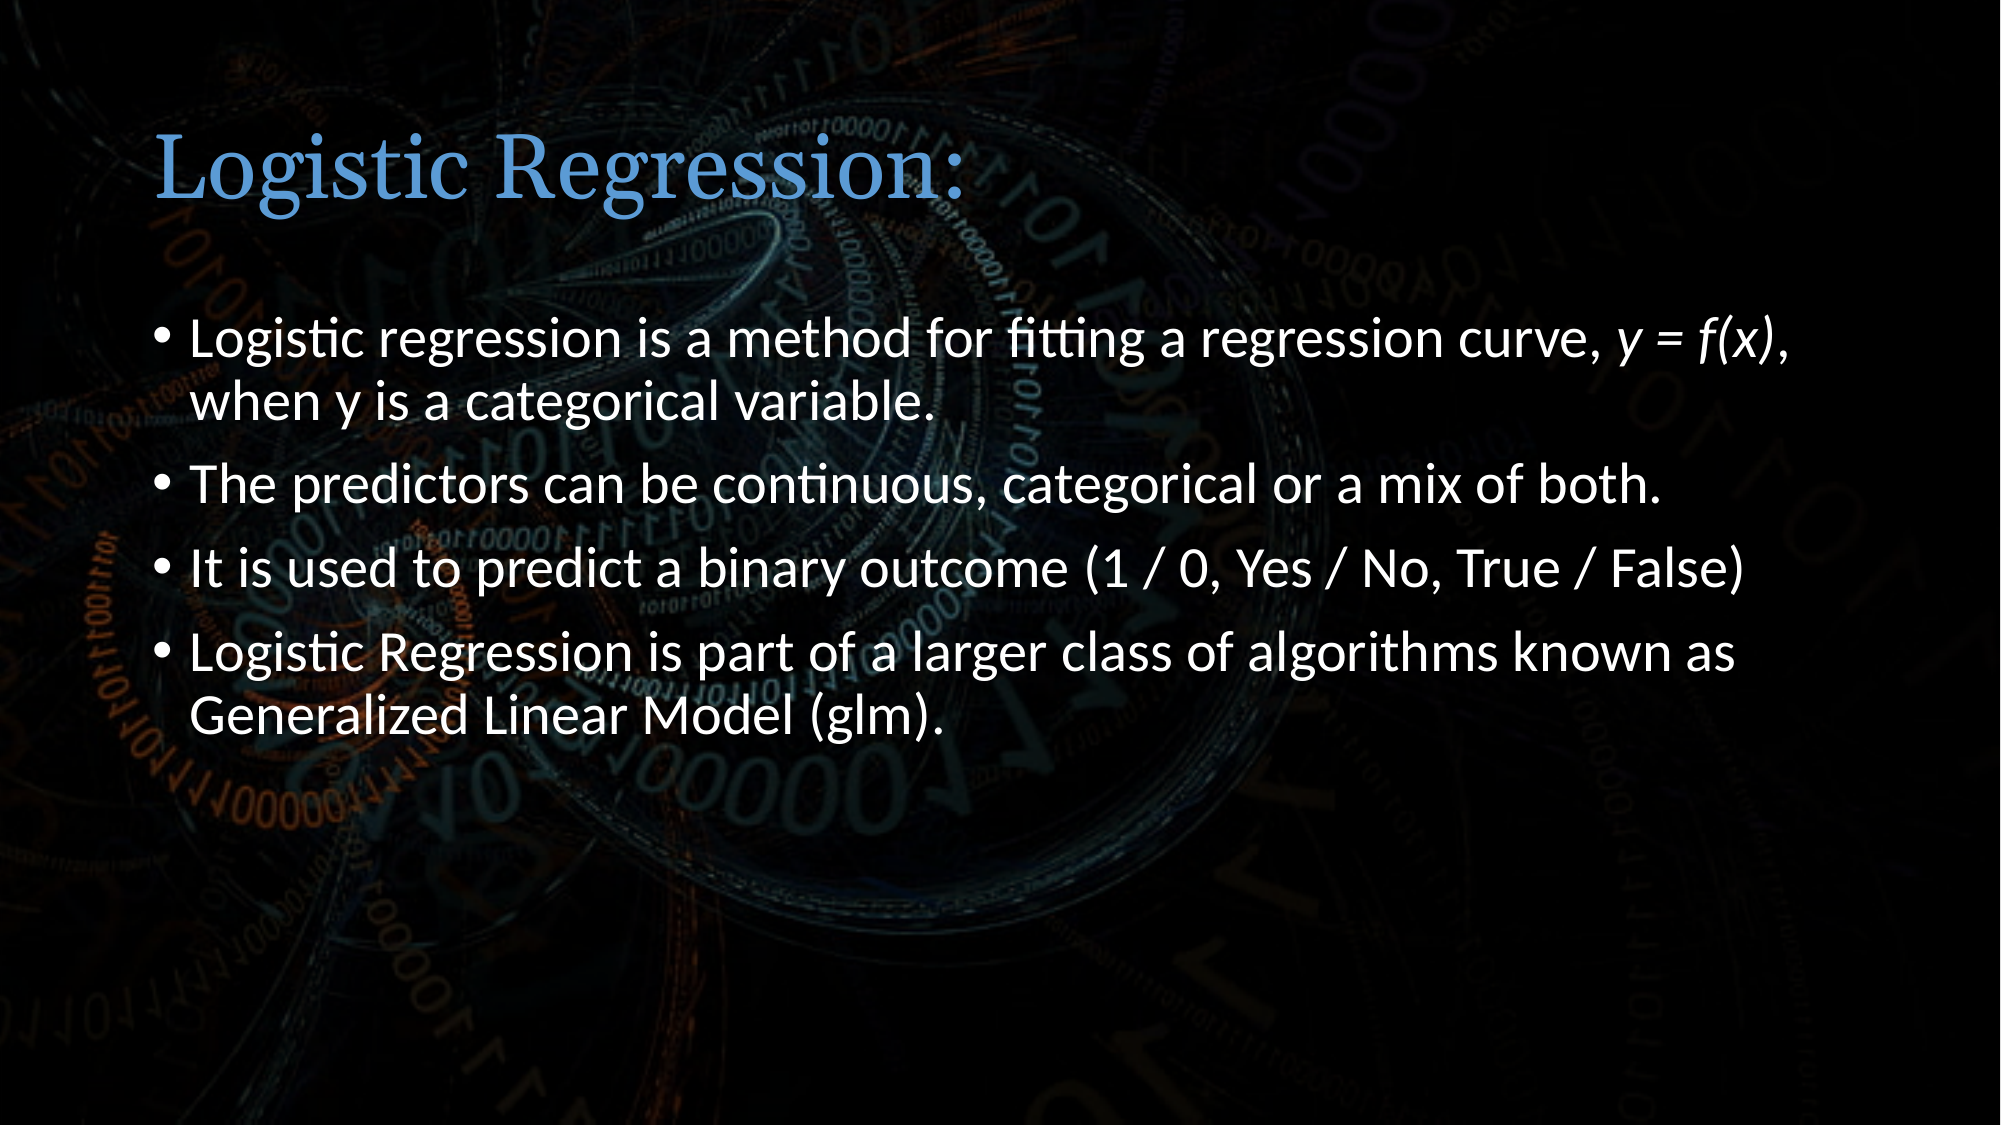

# Logistic Regression:
Logistic regression is a method for fitting a regression curve, y = f(x), when y is a categorical variable.
The predictors can be continuous, categorical or a mix of both.
It is used to predict a binary outcome (1 / 0, Yes / No, True / False)
Logistic Regression is part of a larger class of algorithms known as Generalized Linear Model (glm).